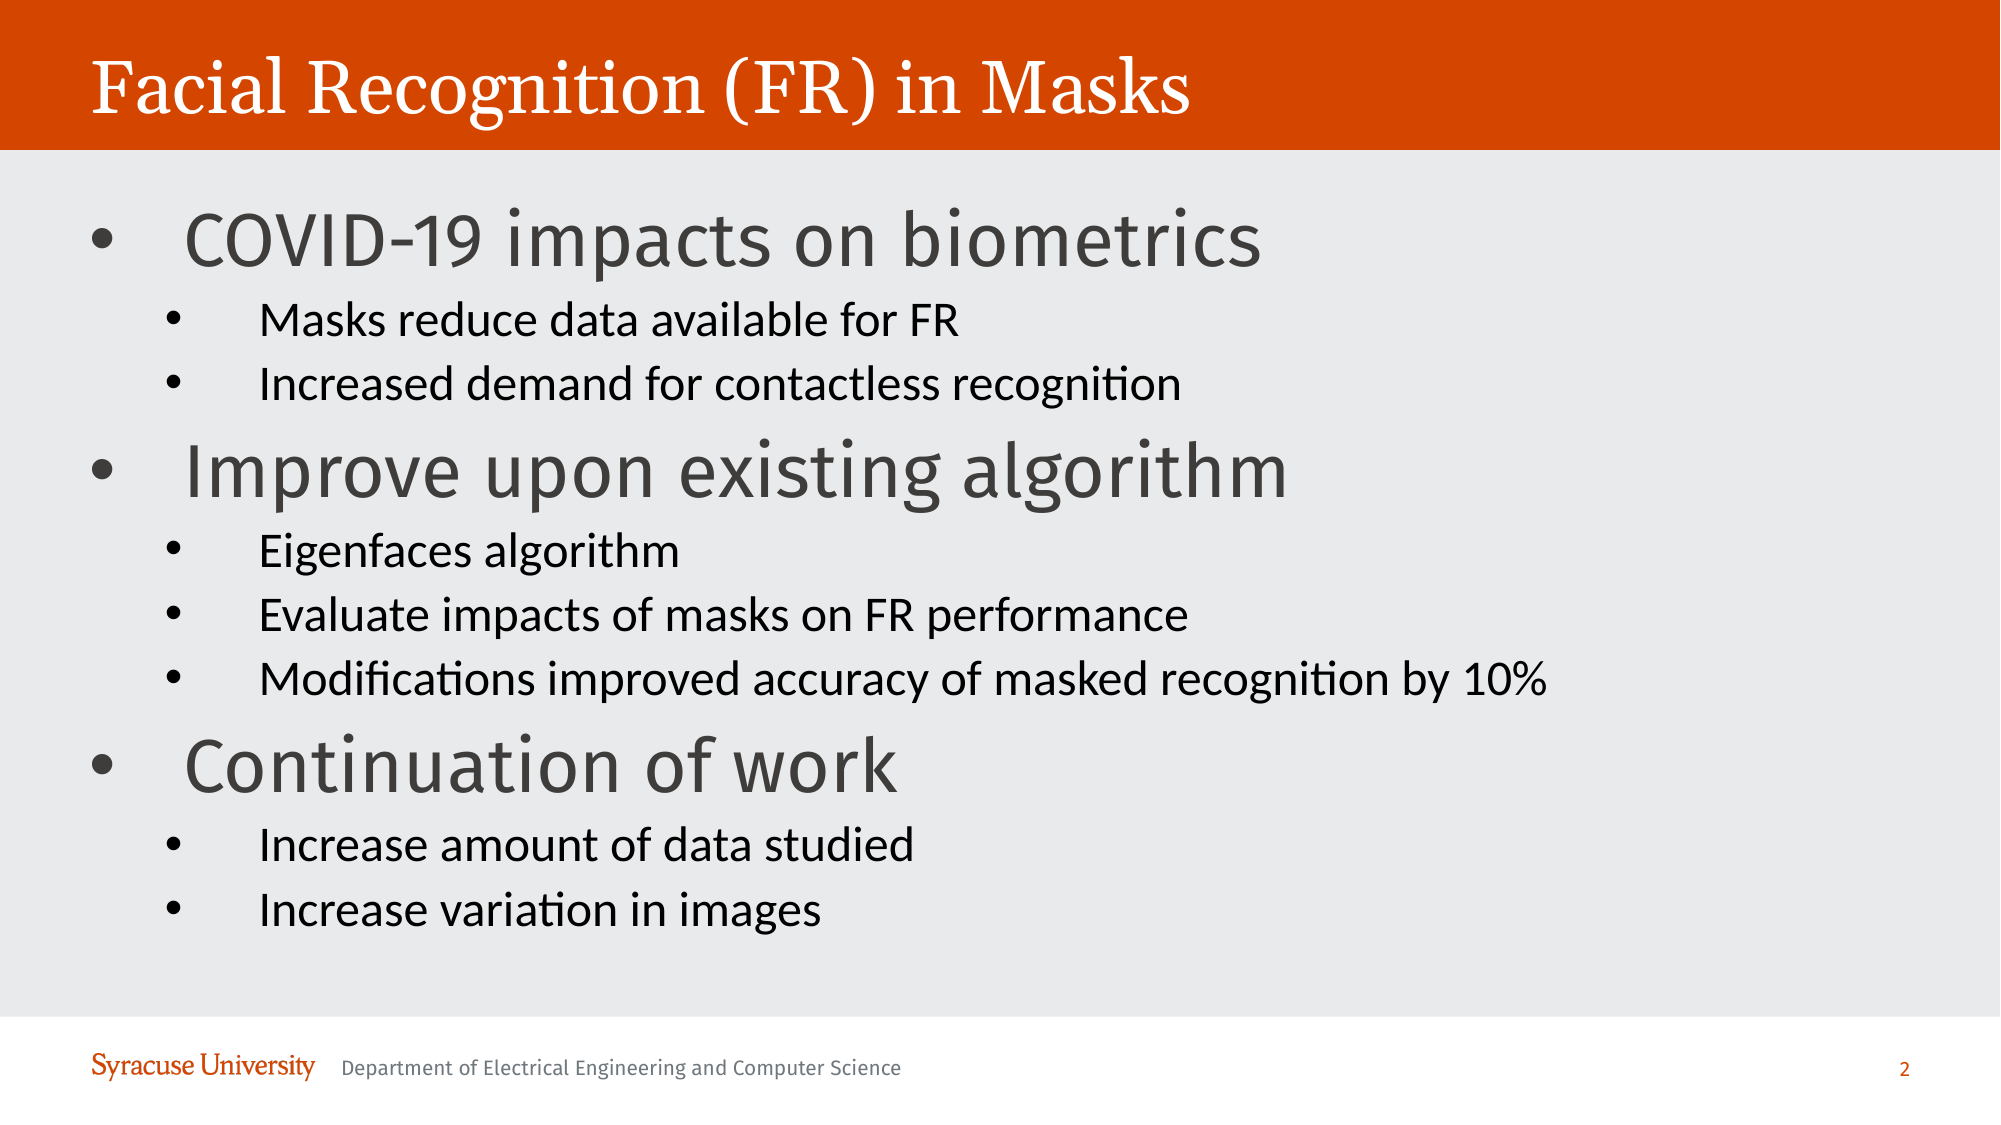

# Facial Recognition (FR) in Masks
COVID-19 impacts on biometrics
Masks reduce data available for FR
Increased demand for contactless recognition
Improve upon existing algorithm
Eigenfaces algorithm
Evaluate impacts of masks on FR performance
Modifications improved accuracy of masked recognition by 10%
Continuation of work
Increase amount of data studied
Increase variation in images
Department of Electrical Engineering and Computer Science
2